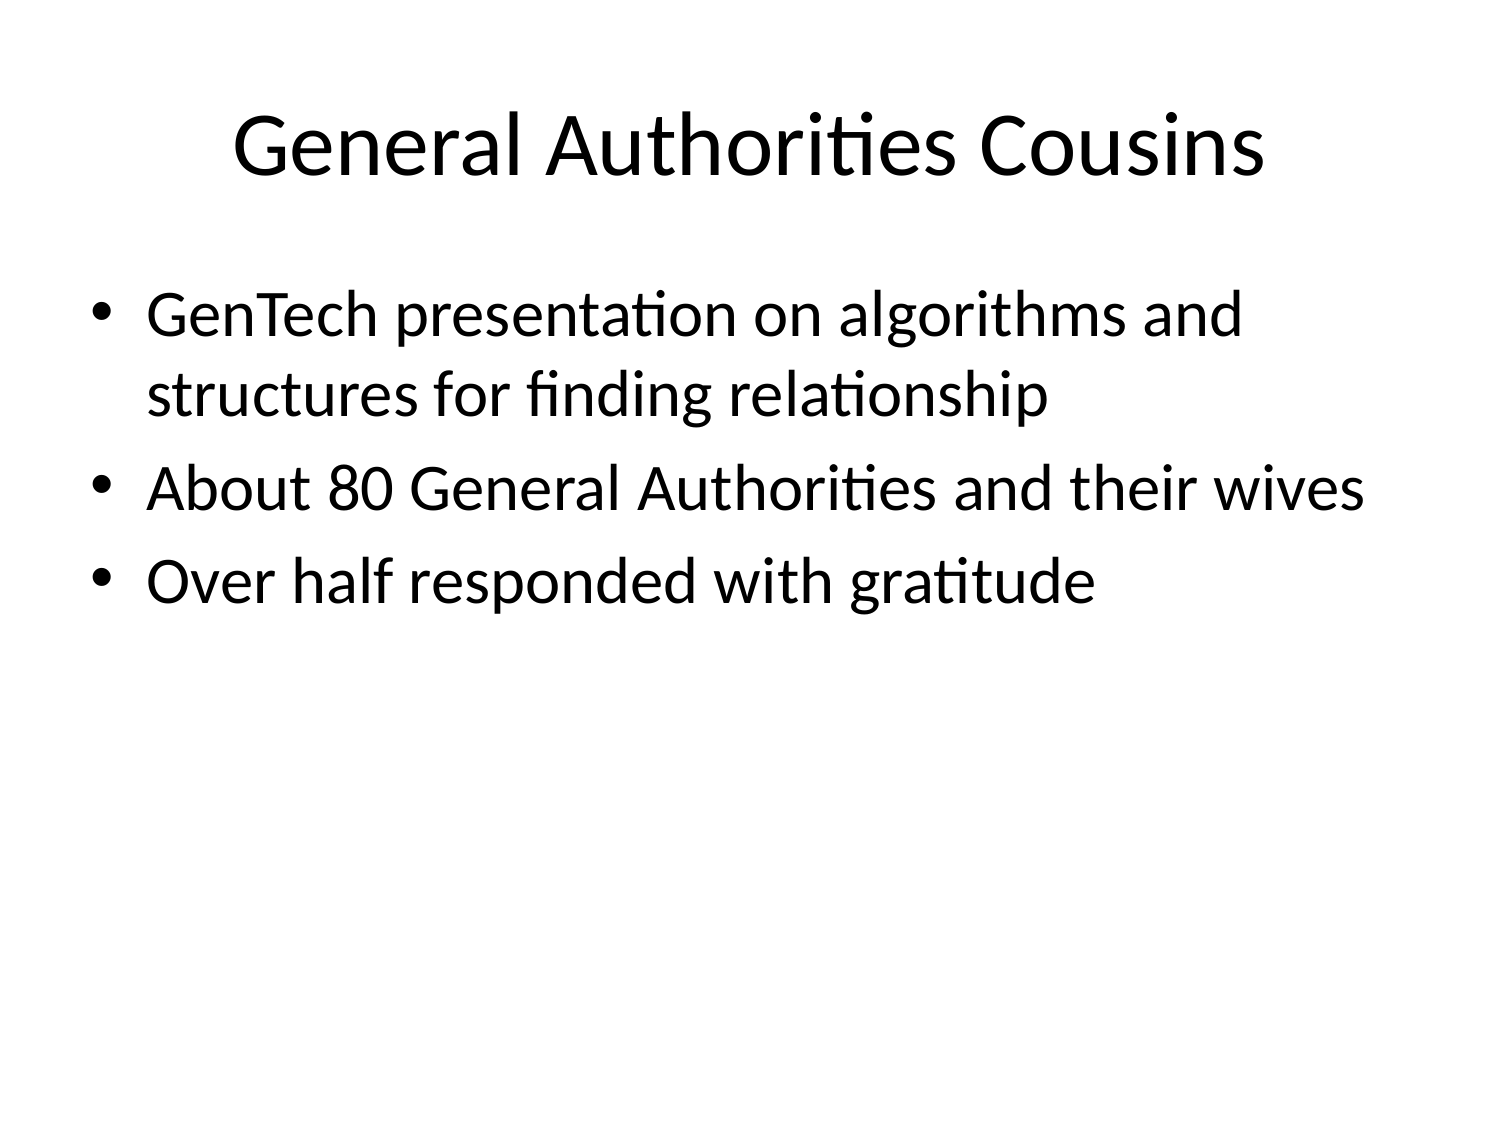

# General Authorities Cousins
GenTech presentation on algorithms and structures for finding relationship
About 80 General Authorities and their wives
Over half responded with gratitude